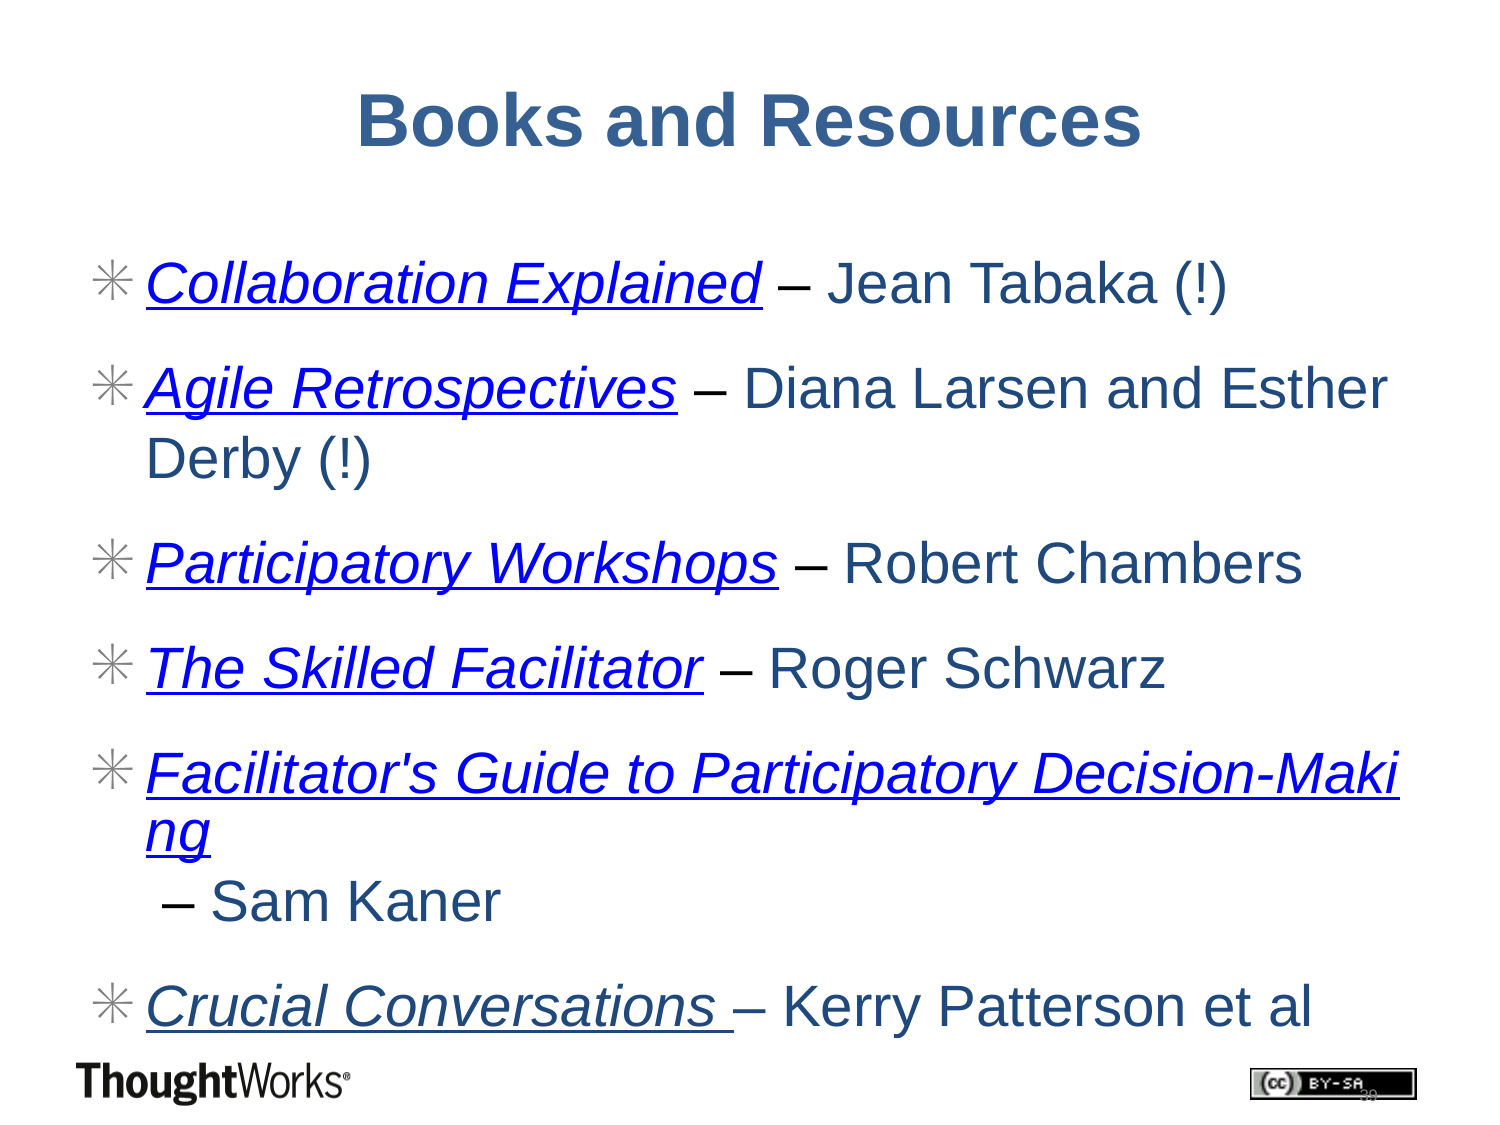

# Books and Resources
Collaboration Explained – Jean Tabaka (!)
Agile Retrospectives – Diana Larsen and Esther Derby (!)
Participatory Workshops – Robert Chambers
The Skilled Facilitator – Roger Schwarz
Facilitator's Guide to Participatory Decision-Making – Sam Kaner
Crucial Conversations – Kerry Patterson et al
39